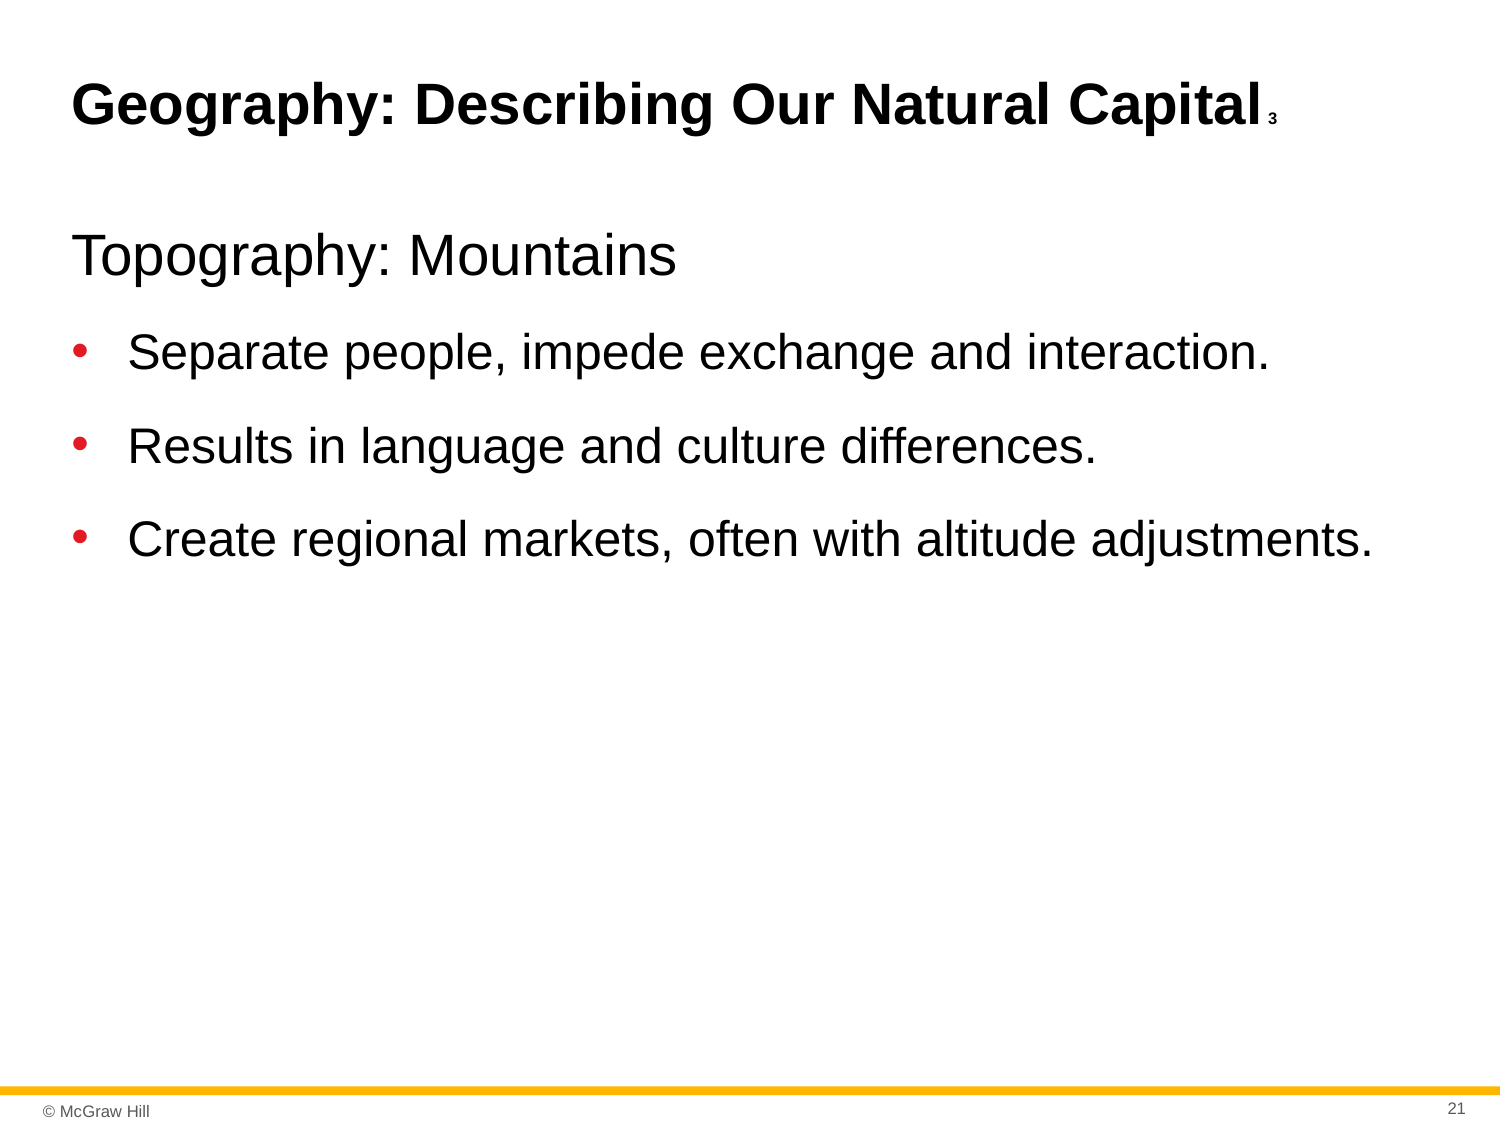

# Geography: Describing Our Natural Capital 3
Topography: Mountains
Separate people, impede exchange and interaction.
Results in language and culture differences.
Create regional markets, often with altitude adjustments.

21